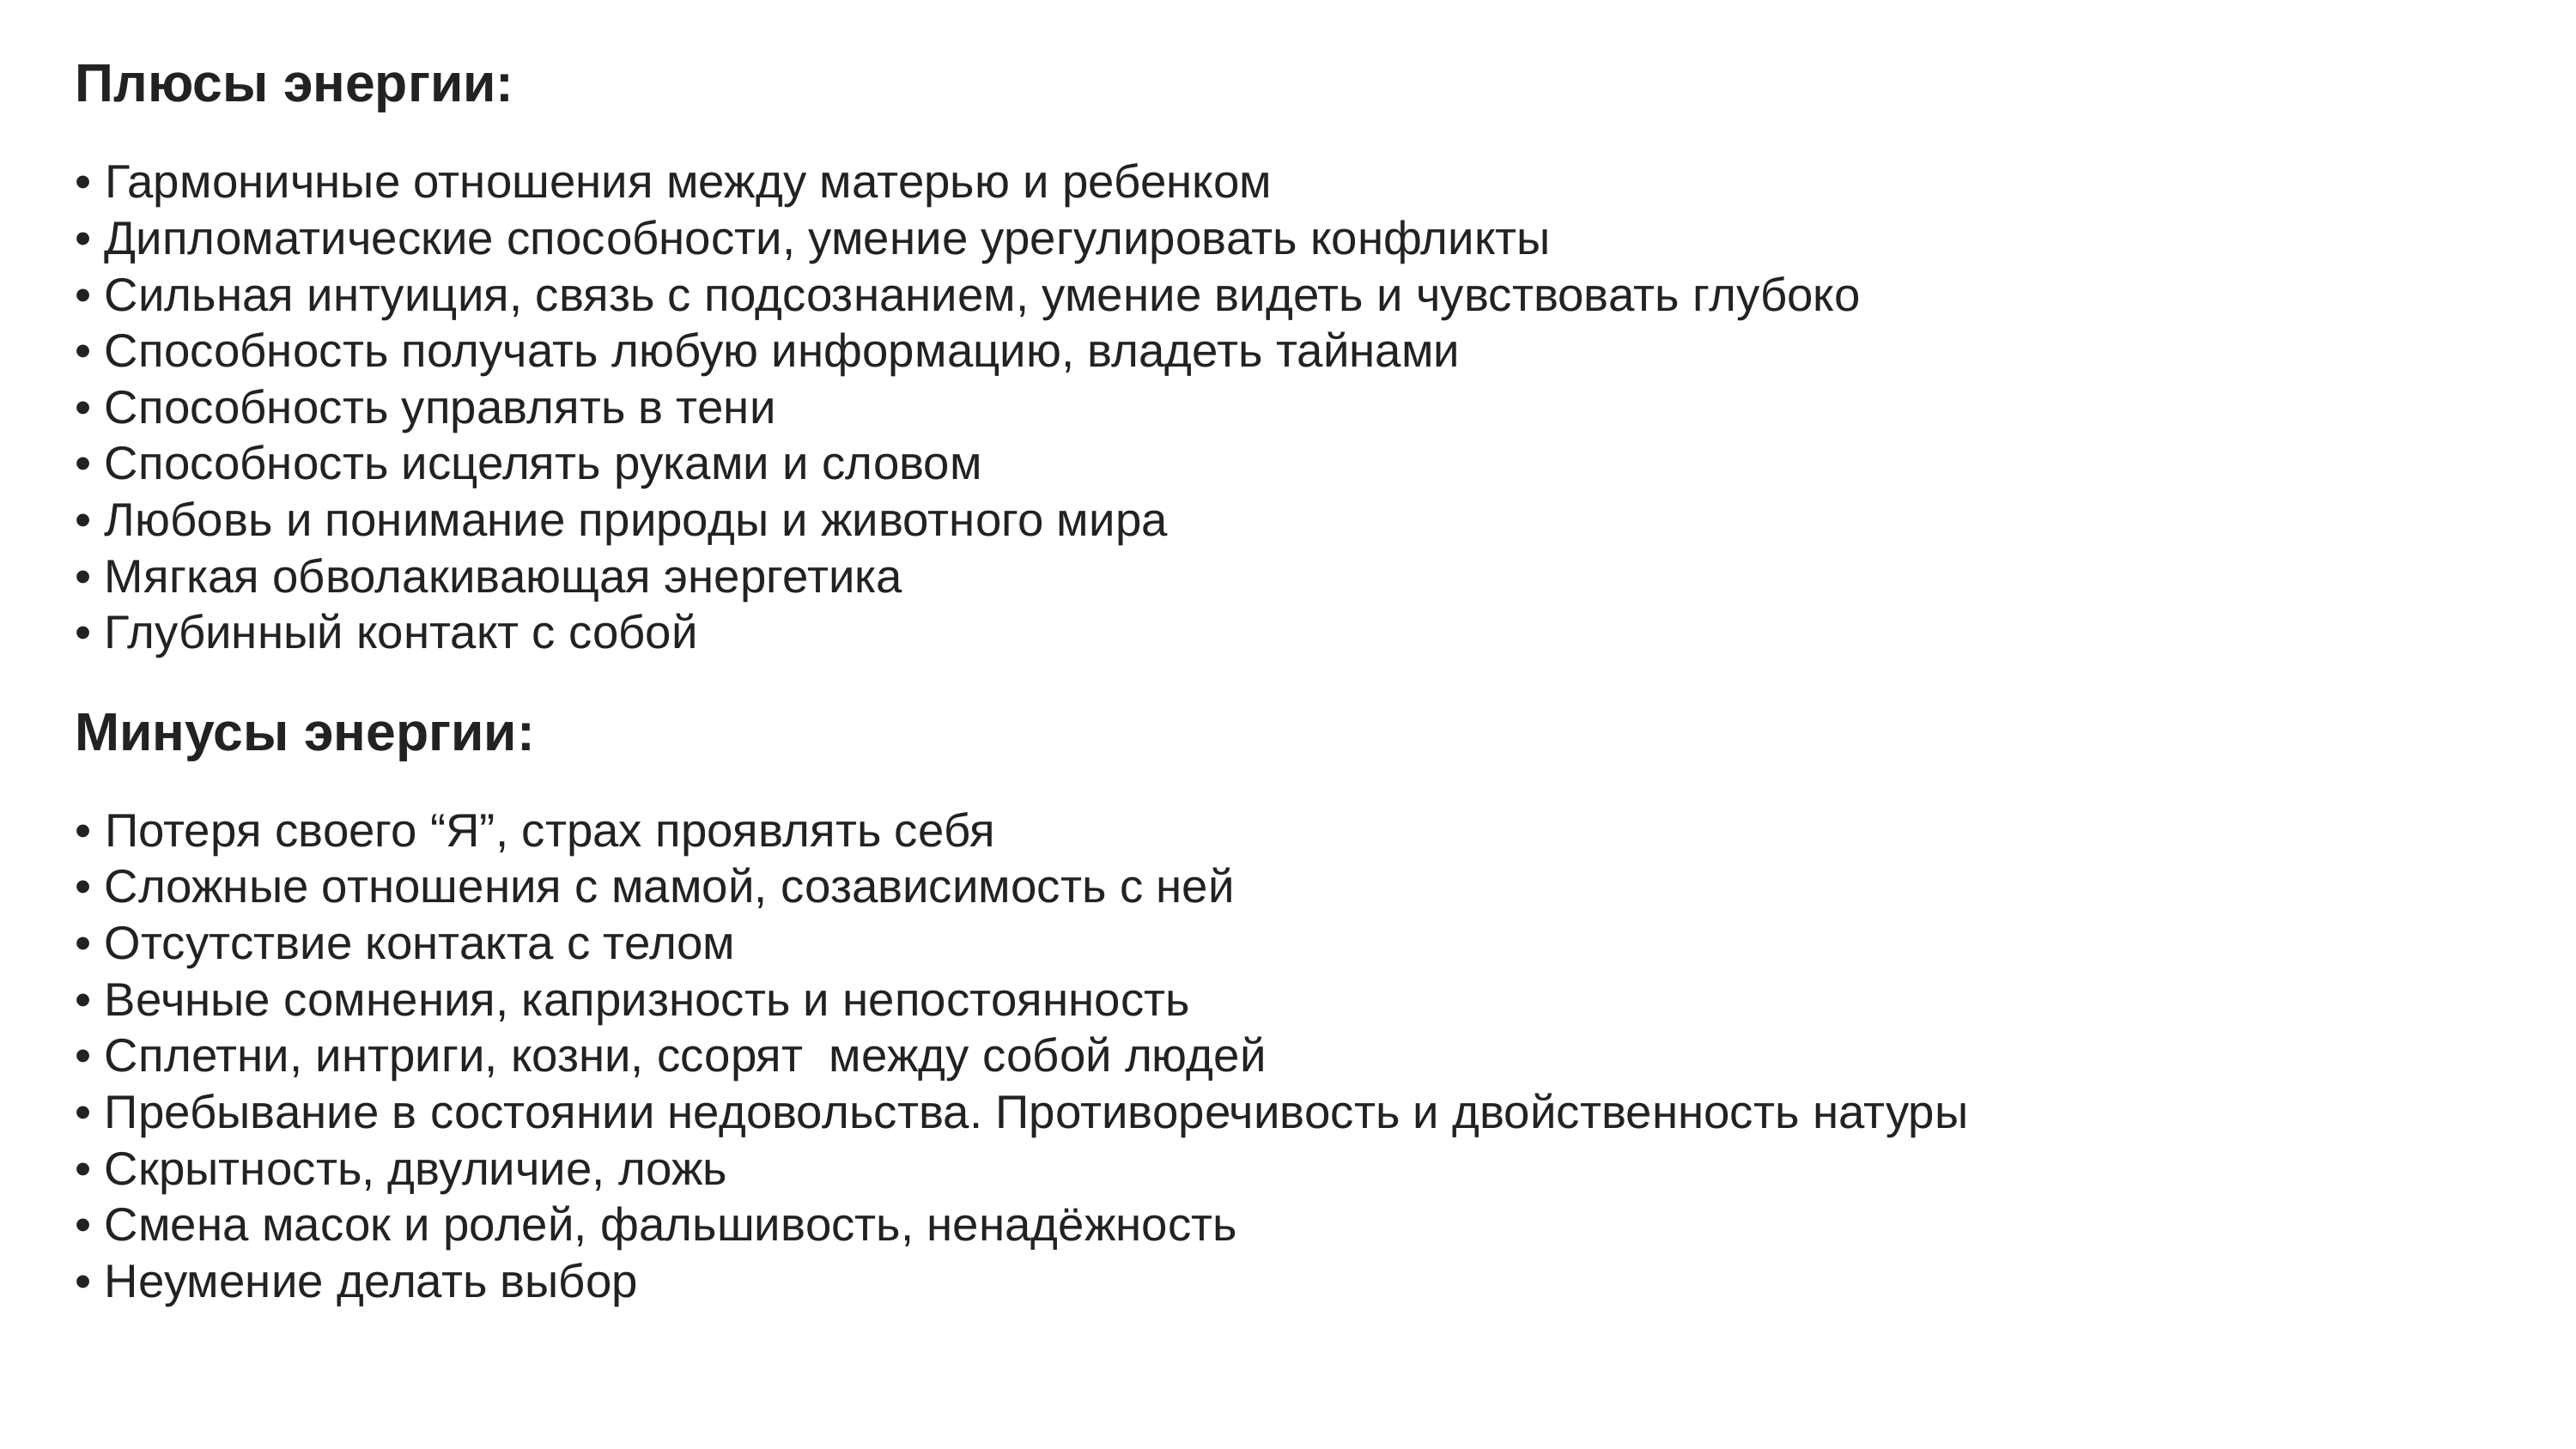

Плюсы энергии:
• Гармоничные отношения между матерью и ребенком
• Дипломатические способности, умение урегулировать конфликты
• Сильная интуиция, связь с подсознанием, умение видеть и чувствовать глубоко
• Способность получать любую информацию, владеть тайнами
• Способность управлять в тени
• Способность исцелять руками и словом
• Любовь и понимание природы и животного мира
• Мягкая обволакивающая энергетика
• Глубинный контакт с собой
Минусы энергии:
• Потеря своего “Я”, страх проявлять себя
• Сложные отношения с мамой, созависимость с ней
• Отсутствие контакта с телом
• Вечные сомнения, капризность и непостоянность
• Сплетни, интриги, козни, ссорят  между собой людей
• Пребывание в состоянии недовольства. Противоречивость и двойственность натуры
• Скрытность, двуличие, ложь
• Смена масок и ролей, фальшивость, ненадёжность
• Неумение делать выбор